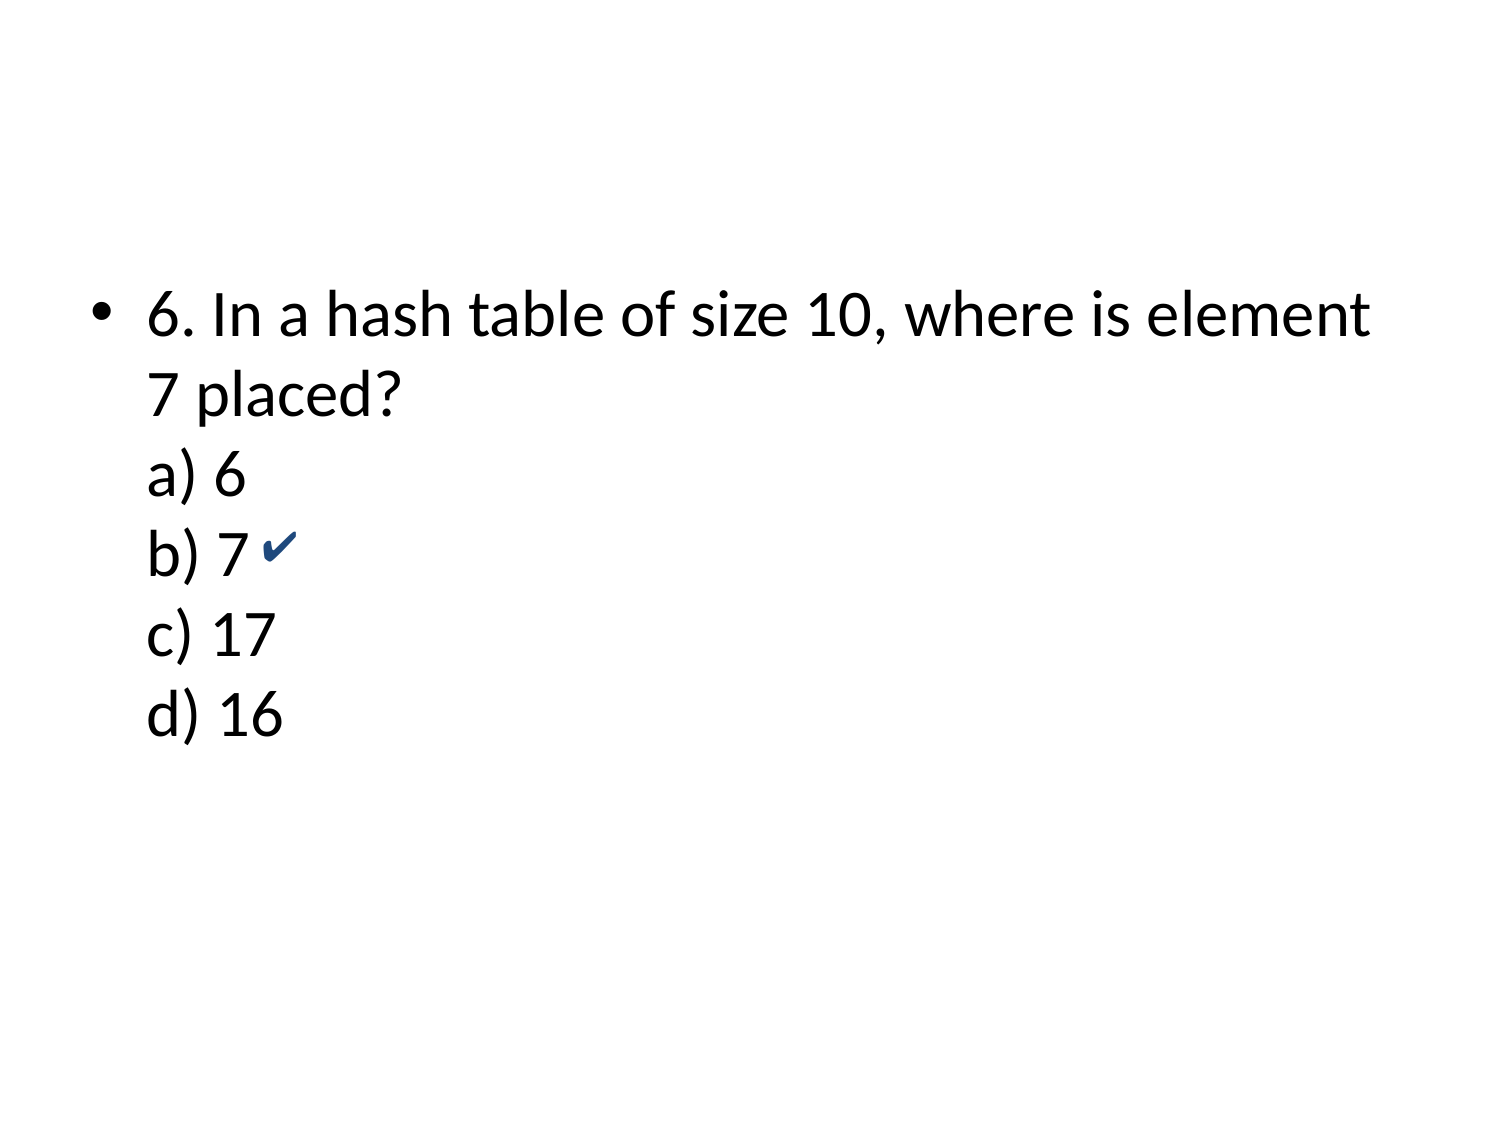

6. In a hash table of size 10, where is element 7 placed?
a) 6
b) 7
c) 17
d) 16

 ✔